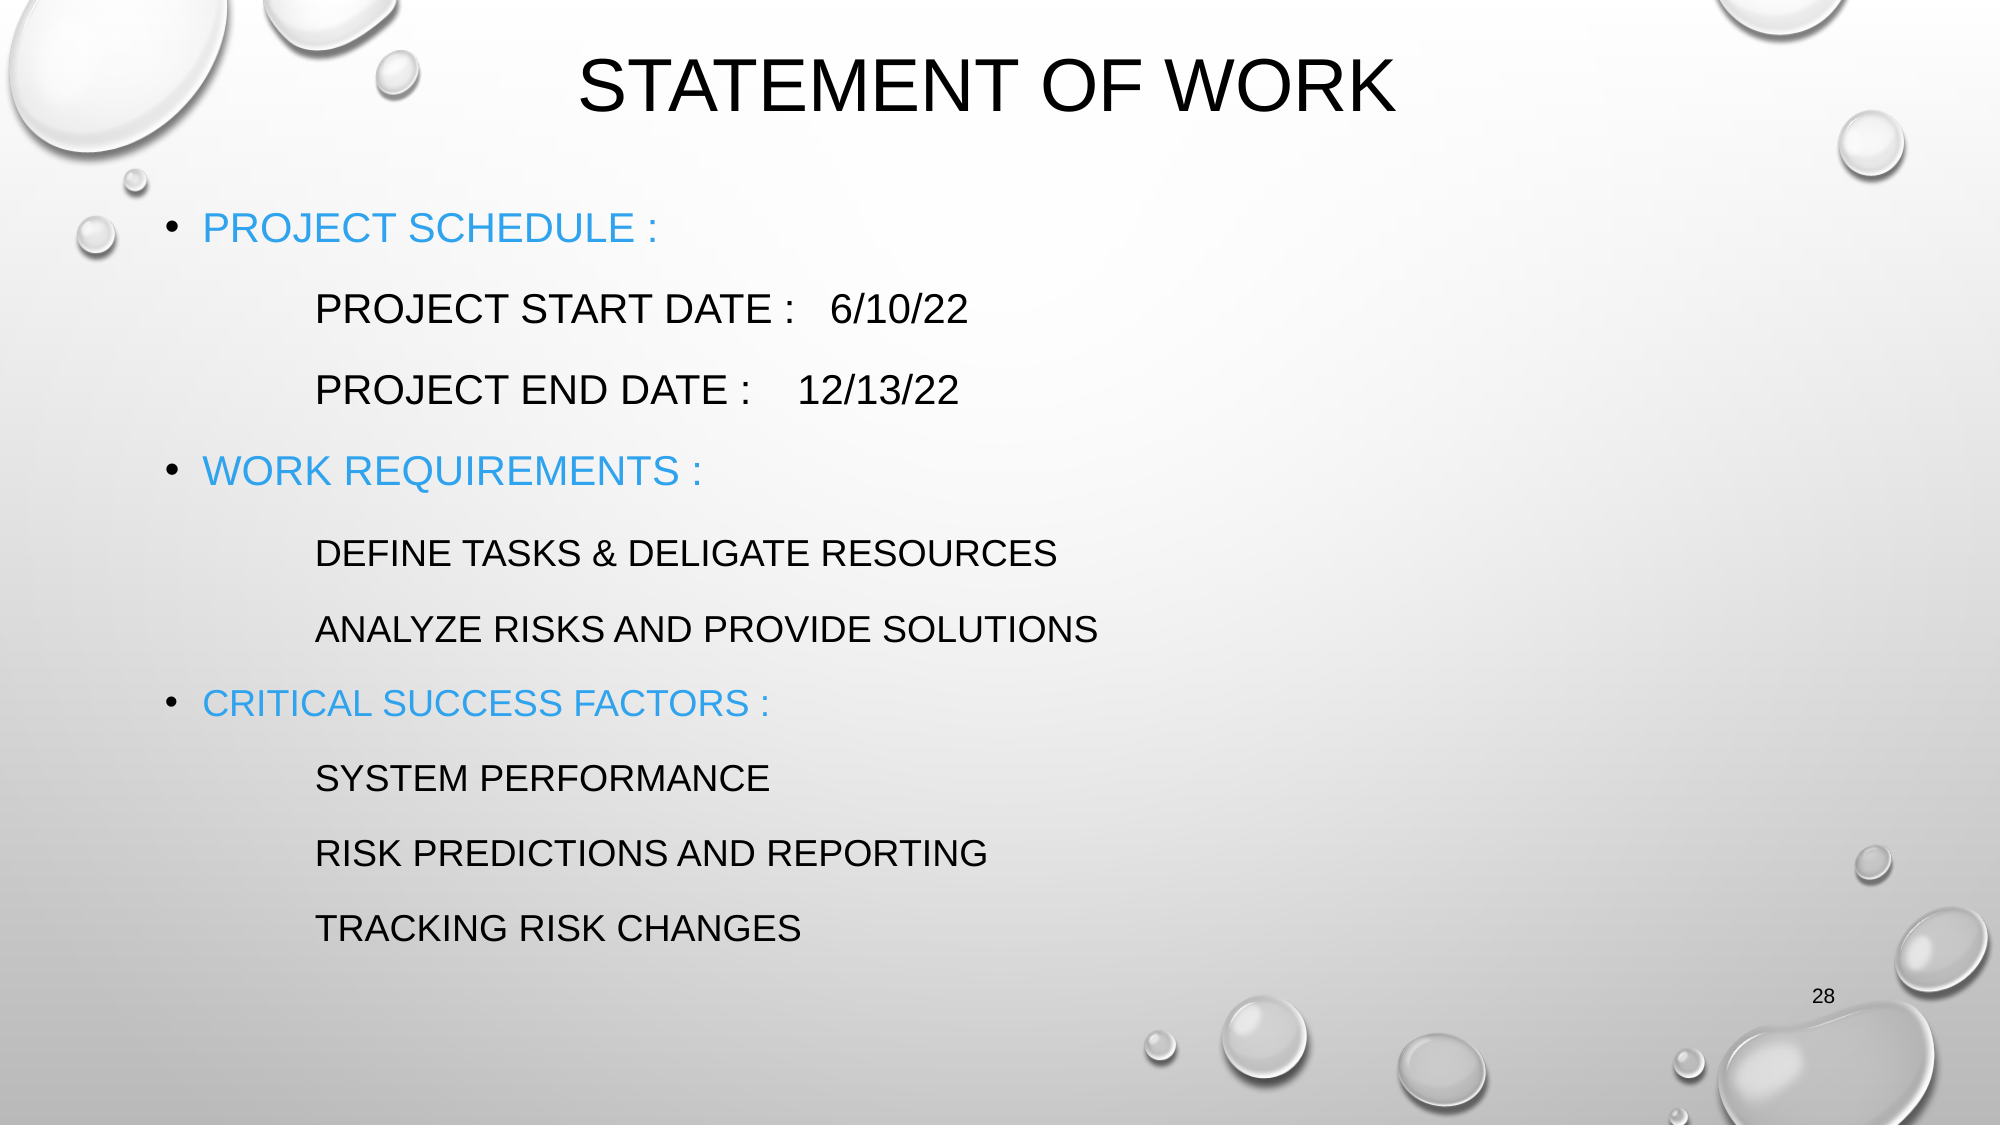

# Statement of work
Project schedule :
	Project start date :   6/10/22
	project end date :    12/13/22
Work requirements :
	define tasks & deligate resources
	analyze risks and provide solutions
Critical success factors :
	System performance
	Risk predictions and reporting
	tracking risk changes
28